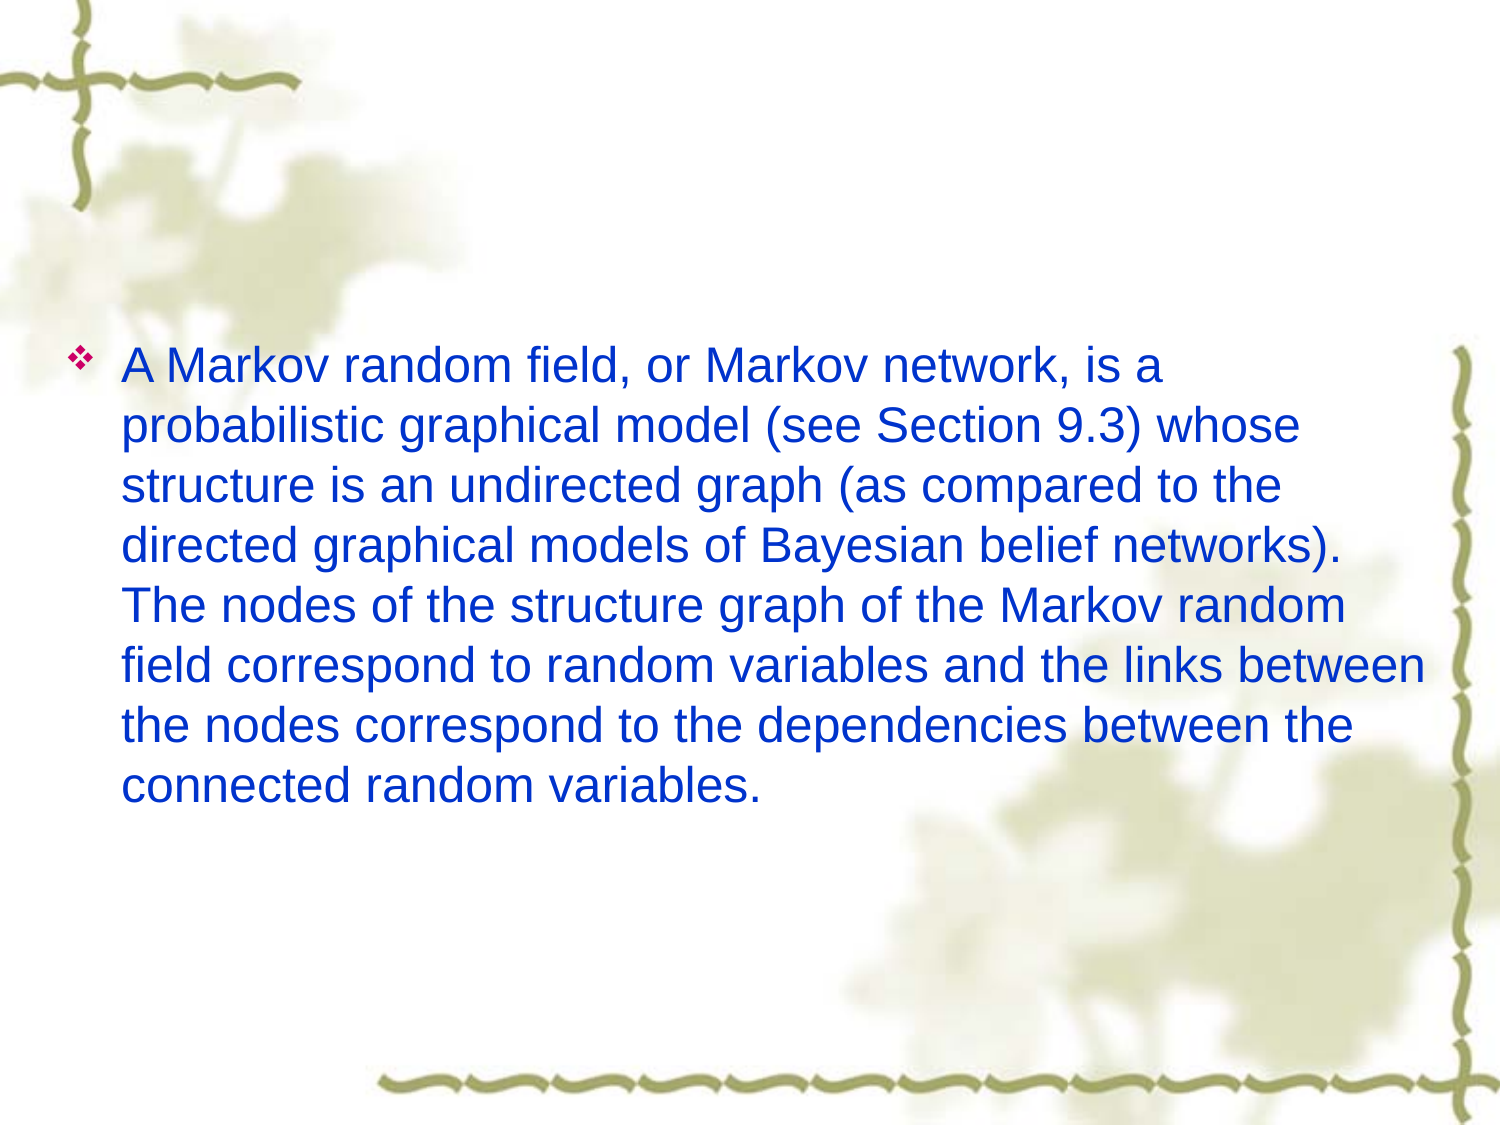

#
A Markov random field, or Markov network, is a probabilistic graphical model (see Section 9.3) whose structure is an undirected graph (as compared to the directed graphical models of Bayesian belief networks). The nodes of the structure graph of the Markov random field correspond to random variables and the links between the nodes correspond to the dependencies between the connected random variables.